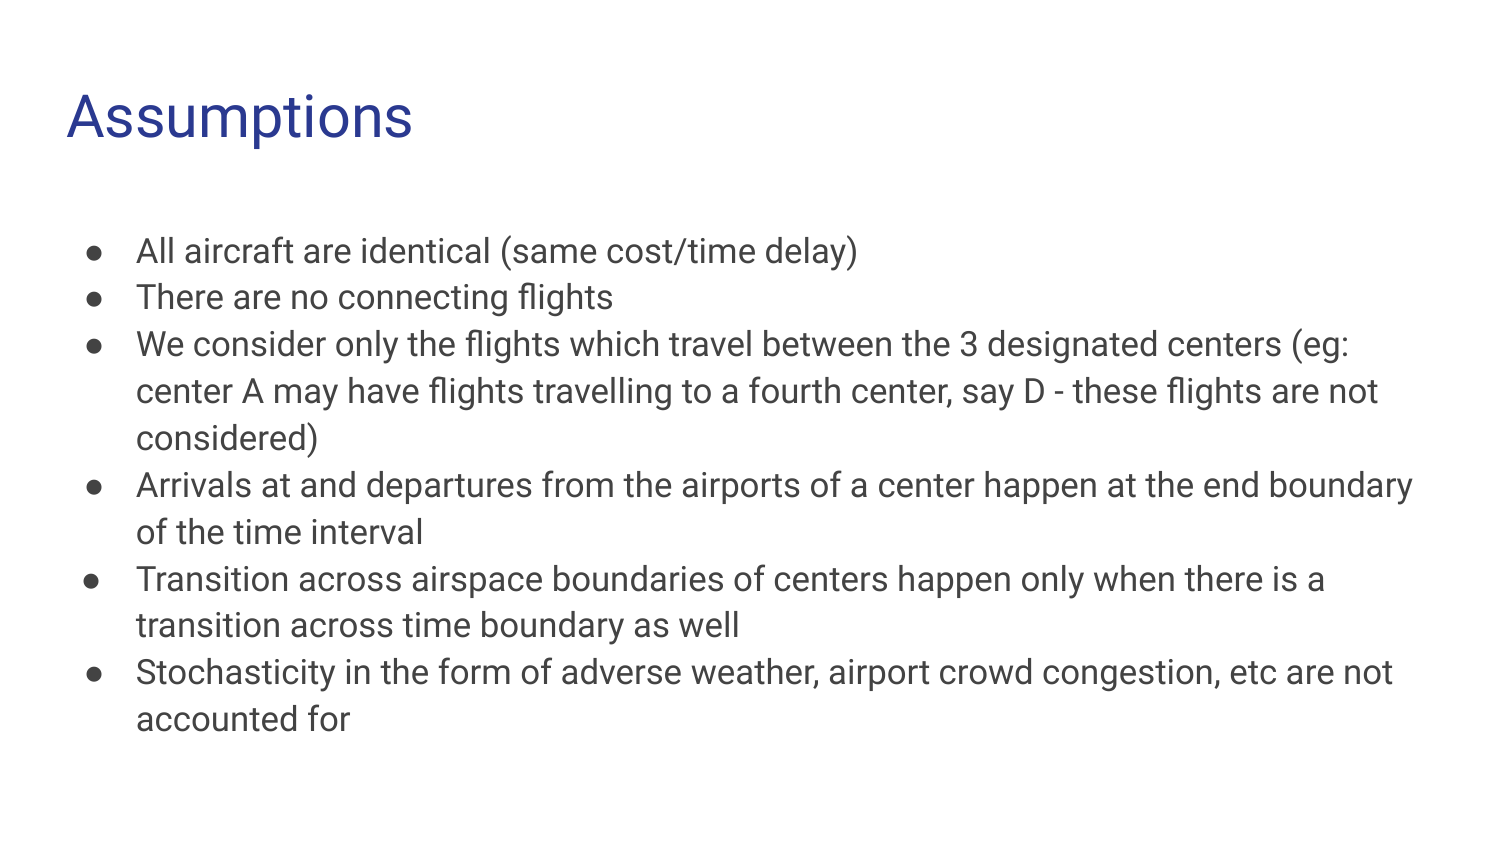

# Assumptions
All aircraft are identical (same cost/time delay)
There are no connecting flights
We consider only the flights which travel between the 3 designated centers (eg: center A may have flights travelling to a fourth center, say D - these flights are not considered)
Arrivals at and departures from the airports of a center happen at the end boundary of the time interval
Transition across airspace boundaries of centers happen only when there is a transition across time boundary as well
Stochasticity in the form of adverse weather, airport crowd congestion, etc are not accounted for